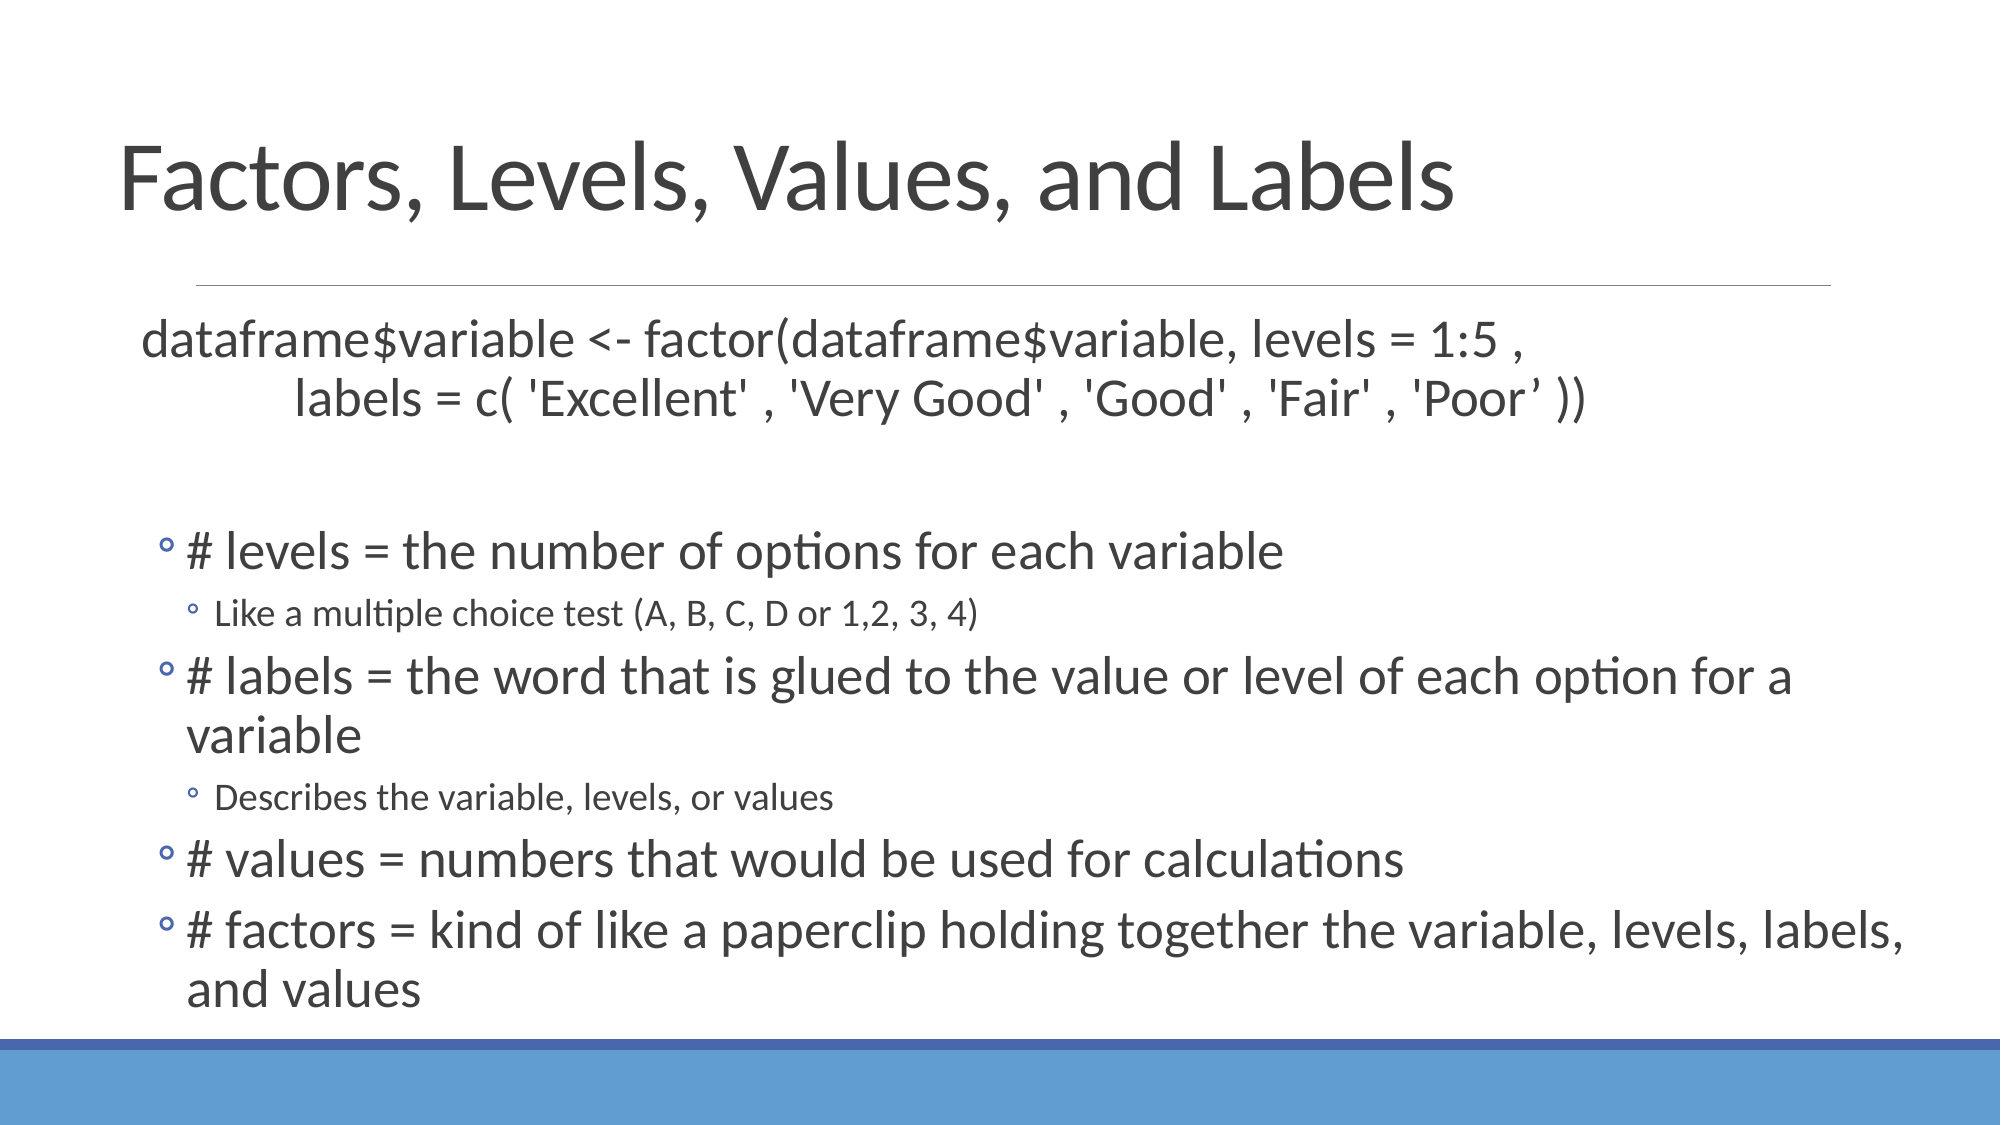

# Factors, Levels, Values, and Labels
dataframe$variable <- factor(dataframe$variable, levels = 1:5 ,
	 labels = c( 'Excellent' , 'Very Good' , 'Good' , 'Fair' , 'Poor’ ))

# levels = the number of options for each variable
Like a multiple choice test (A, B, C, D or 1,2, 3, 4)
# labels = the word that is glued to the value or level of each option for a variable
Describes the variable, levels, or values
# values = numbers that would be used for calculations
# factors = kind of like a paperclip holding together the variable, levels, labels, and values